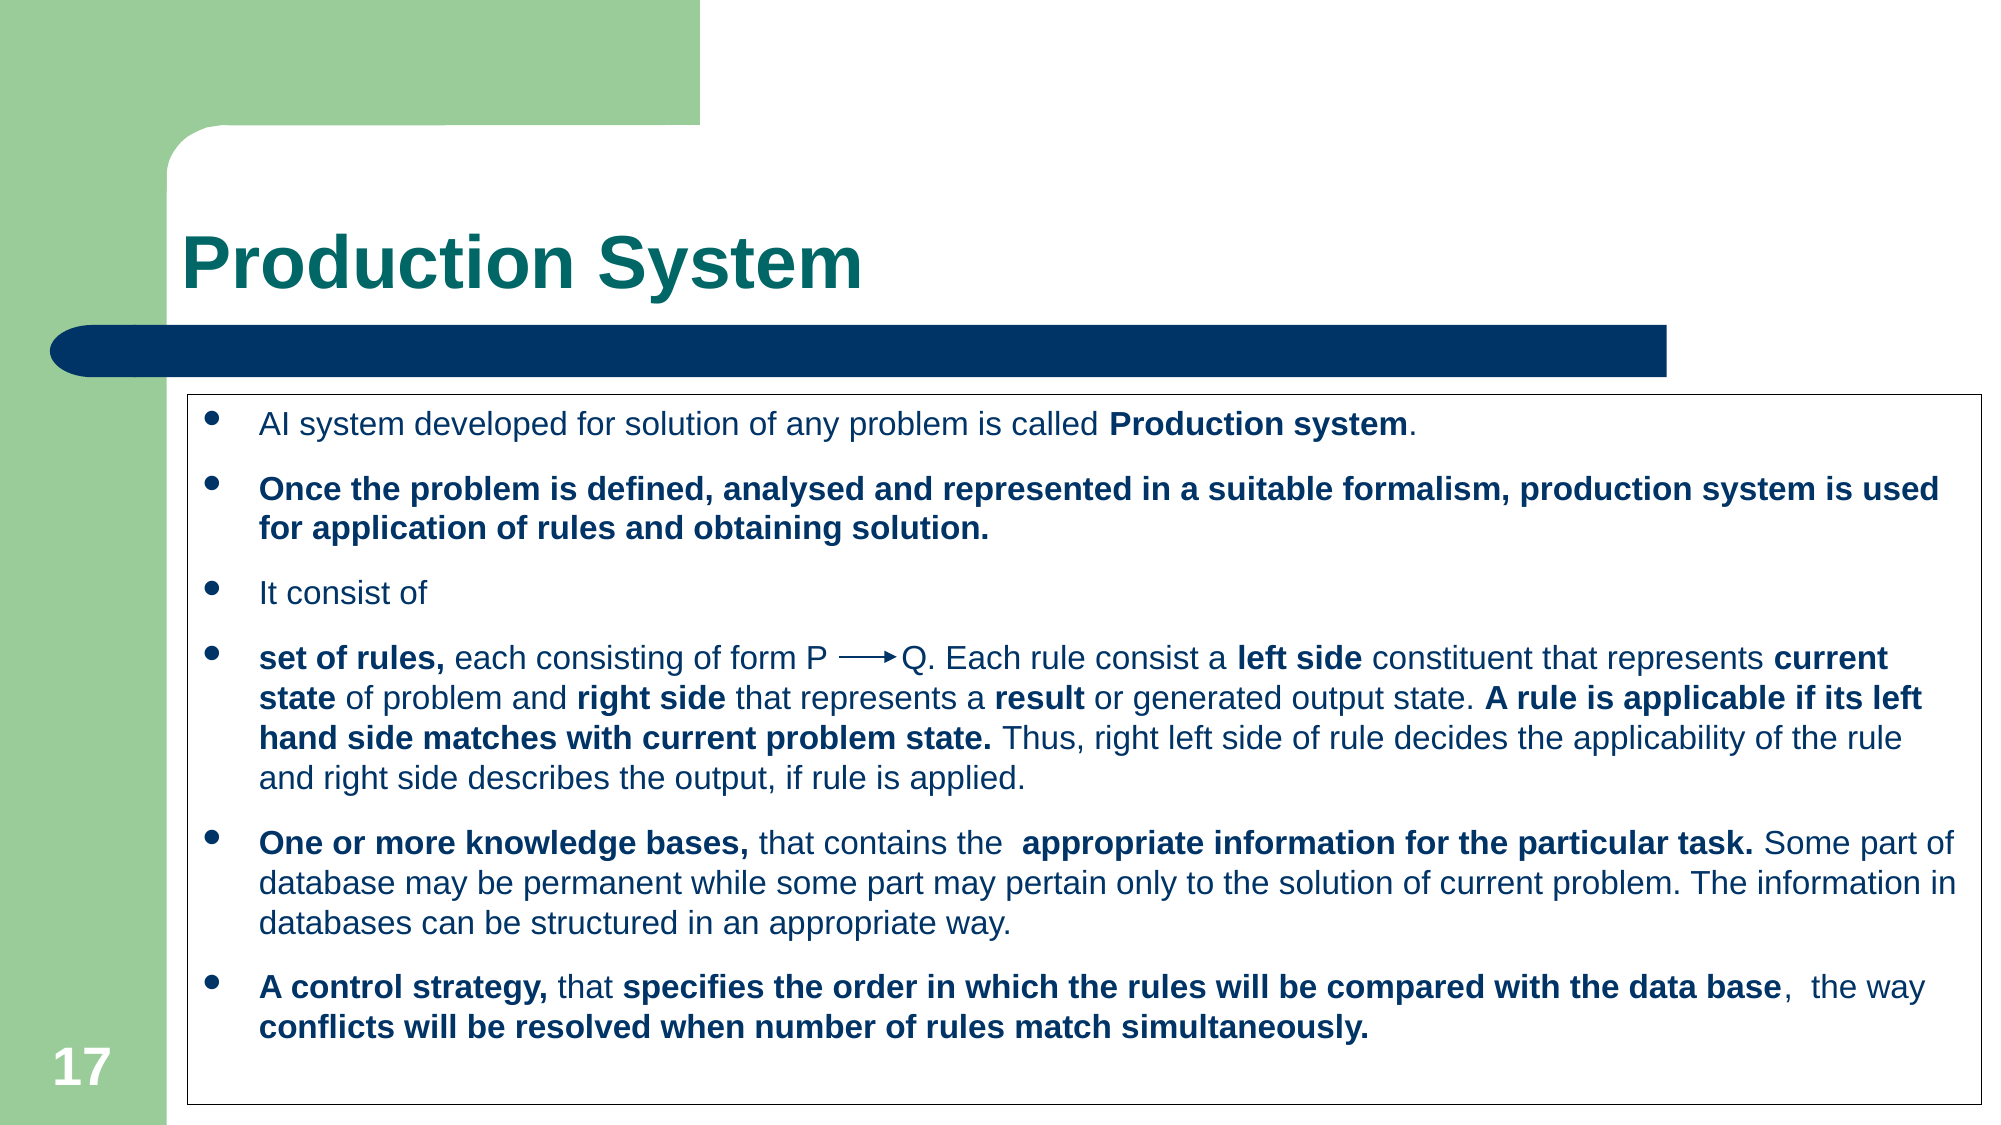

# Production System
AI system developed for solution of any problem is called Production system.
Once the problem is defined, analysed and represented in a suitable formalism, production system is used for application of rules and obtaining solution.
It consist of
set of rules, each consisting of form P        Q. Each rule consist a left side constituent that represents current state of problem and right side that represents a result or generated output state. A rule is applicable if its left hand side matches with current problem state. Thus, right left side of rule decides the applicability of the rule and right side describes the output, if rule is applied.
One or more knowledge bases, that contains the  appropriate information for the particular task. Some part of database may be permanent while some part may pertain only to the solution of current problem. The information in databases can be structured in an appropriate way.
A control strategy, that specifies the order in which the rules will be compared with the data base,  the way conflicts will be resolved when number of rules match simultaneously.
17